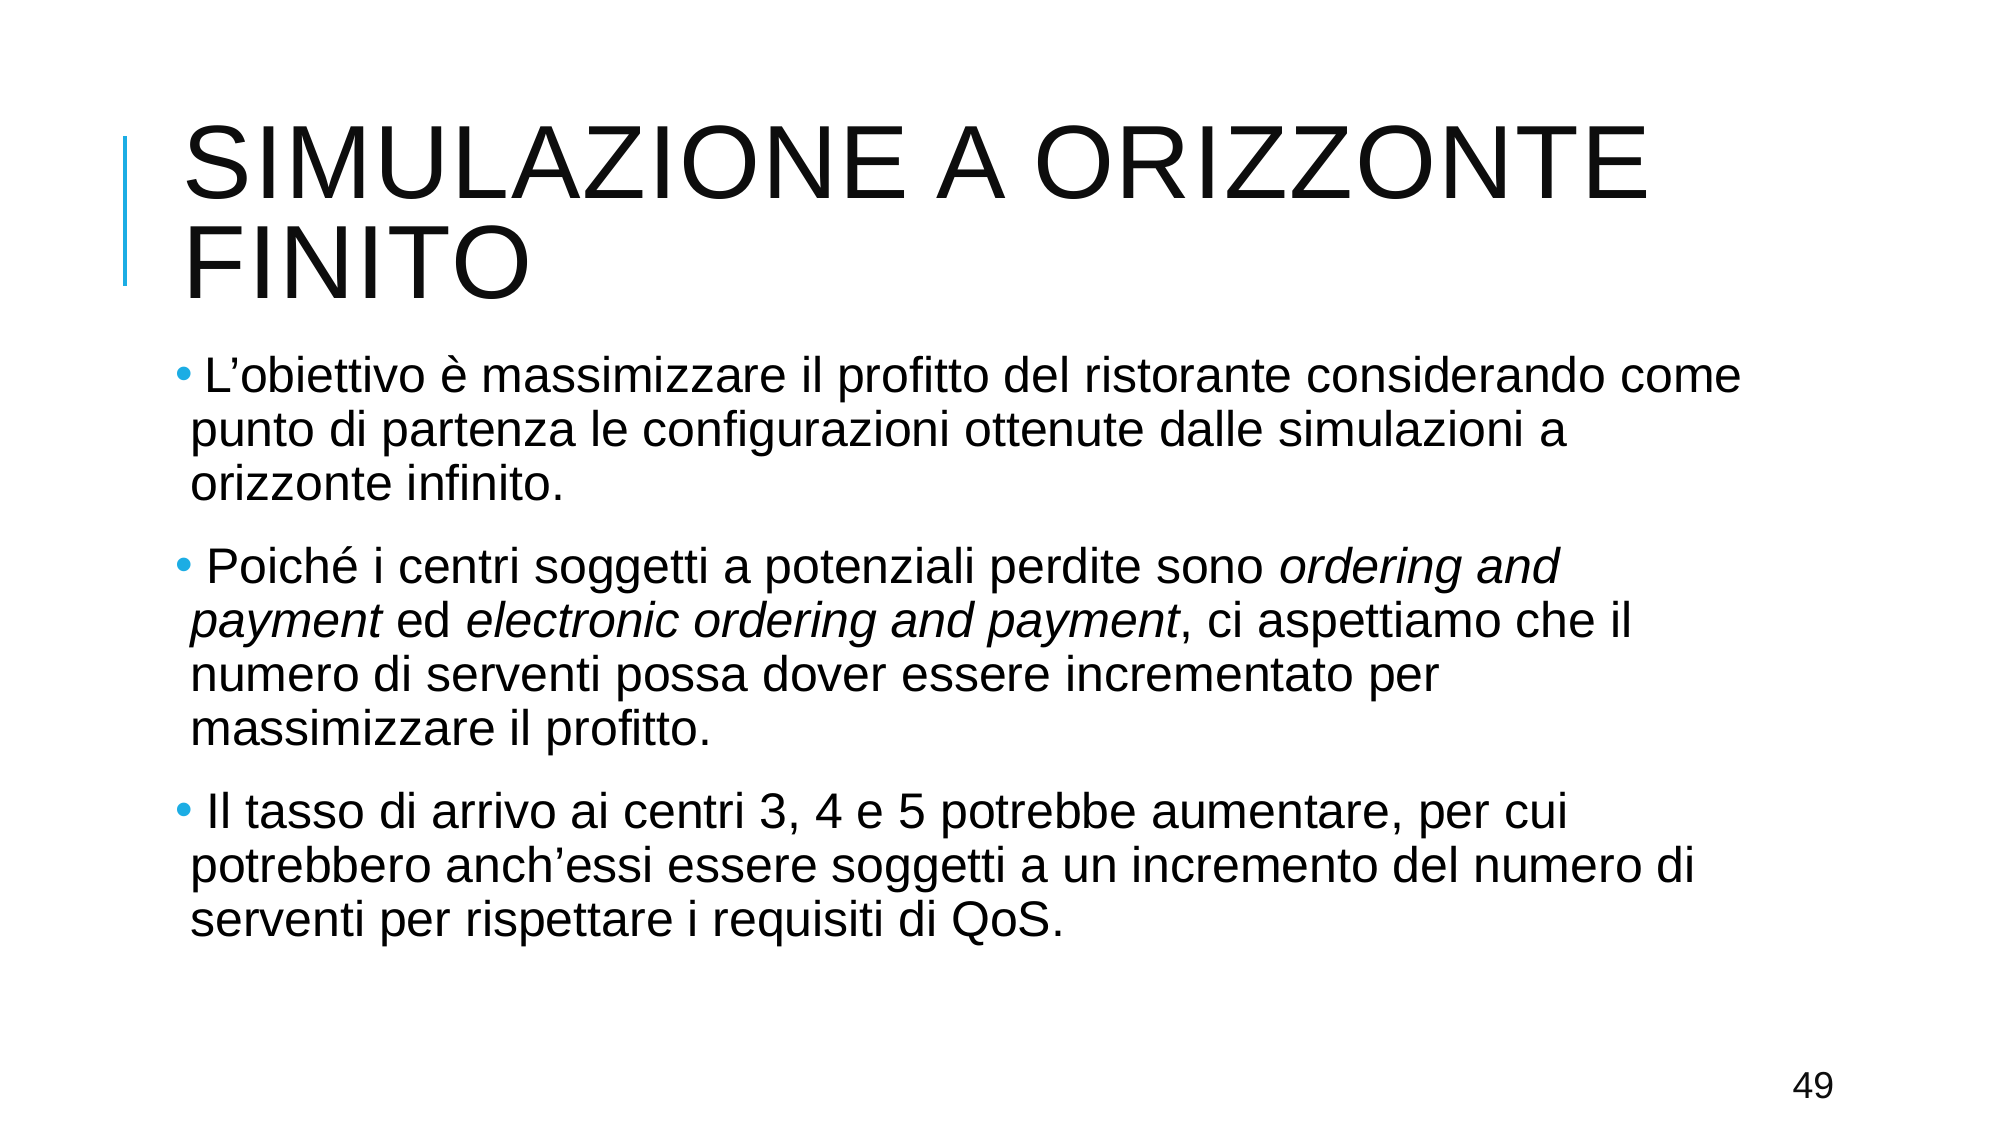

# SIMULAZIONE A ORIZZONTE FINITO
 L’obiettivo è massimizzare il profitto del ristorante considerando come punto di partenza le configurazioni ottenute dalle simulazioni a orizzonte infinito.
 Poiché i centri soggetti a potenziali perdite sono ordering and payment ed electronic ordering and payment, ci aspettiamo che il numero di serventi possa dover essere incrementato per massimizzare il profitto.
 Il tasso di arrivo ai centri 3, 4 e 5 potrebbe aumentare, per cui potrebbero anch’essi essere soggetti a un incremento del numero di serventi per rispettare i requisiti di QoS.
49